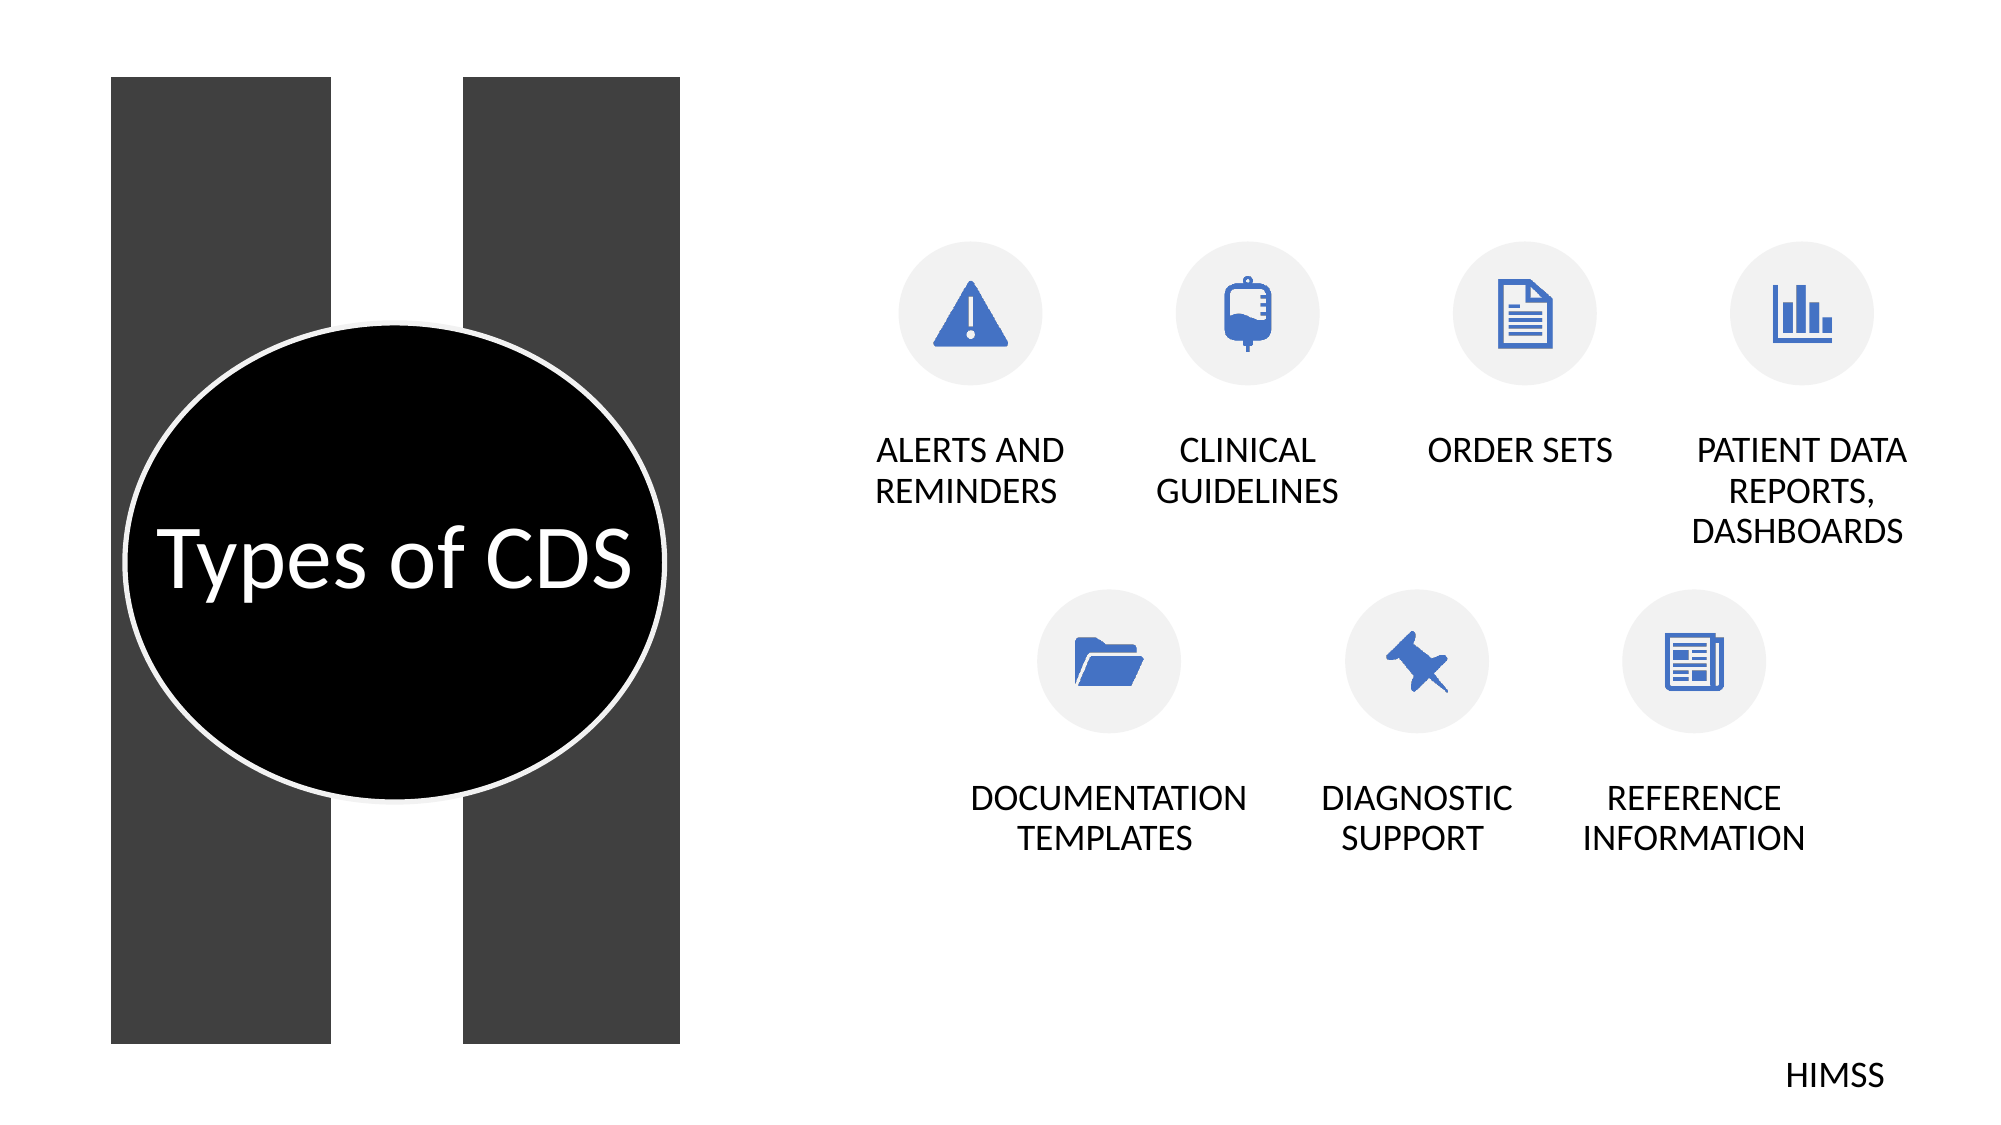

Alerts and reminders
Clinical guidelines
Order sets
Patient data reports, dashboards
Documentation templates
Diagnostic support
Reference information

# Types of CDS

HIMSS